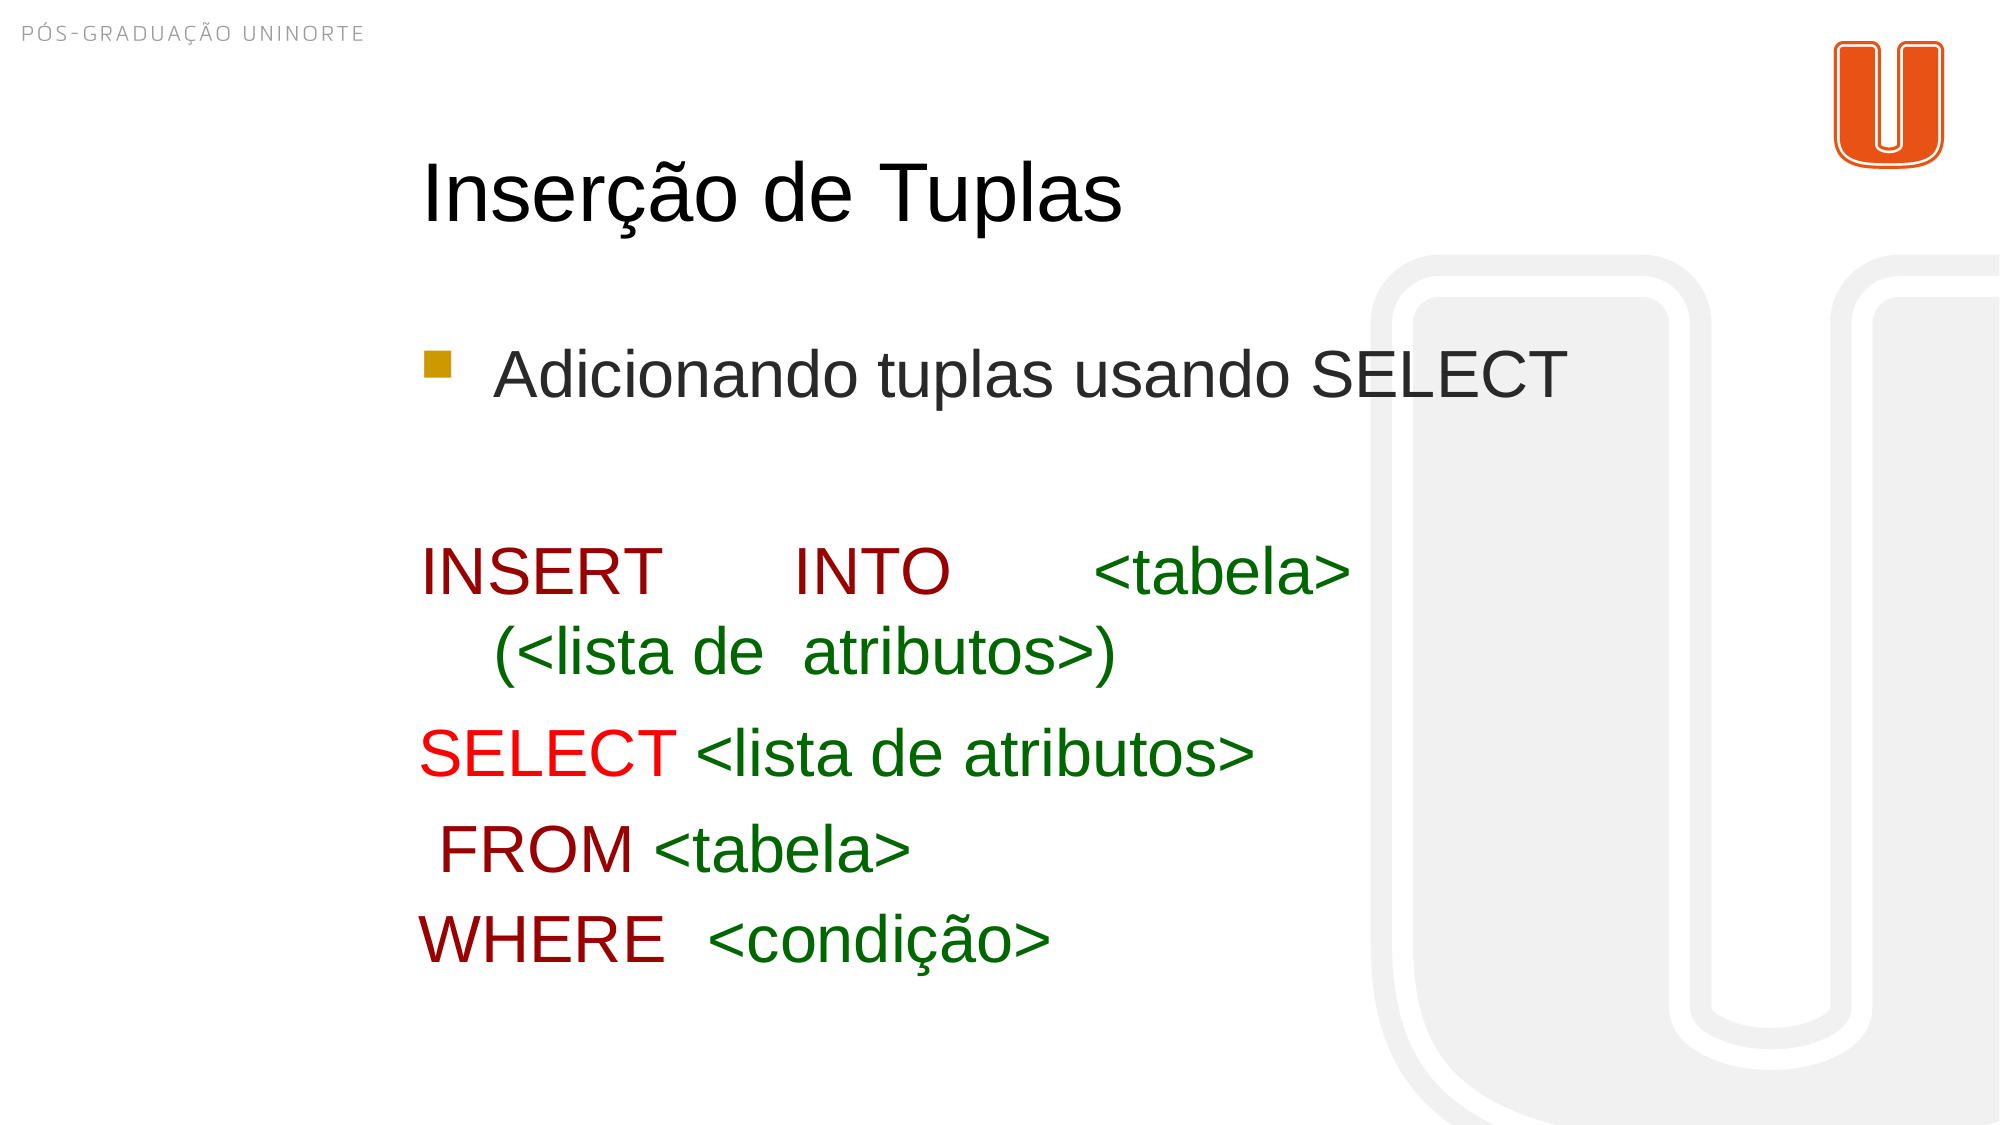

# Inserção de Tuplas
Adicionando tuplas usando SELECT

INSERT	INTO	<tabela> (<lista de  atributos>)
SELECT <lista de atributos>  FROM <tabela>
WHERE	<condição>